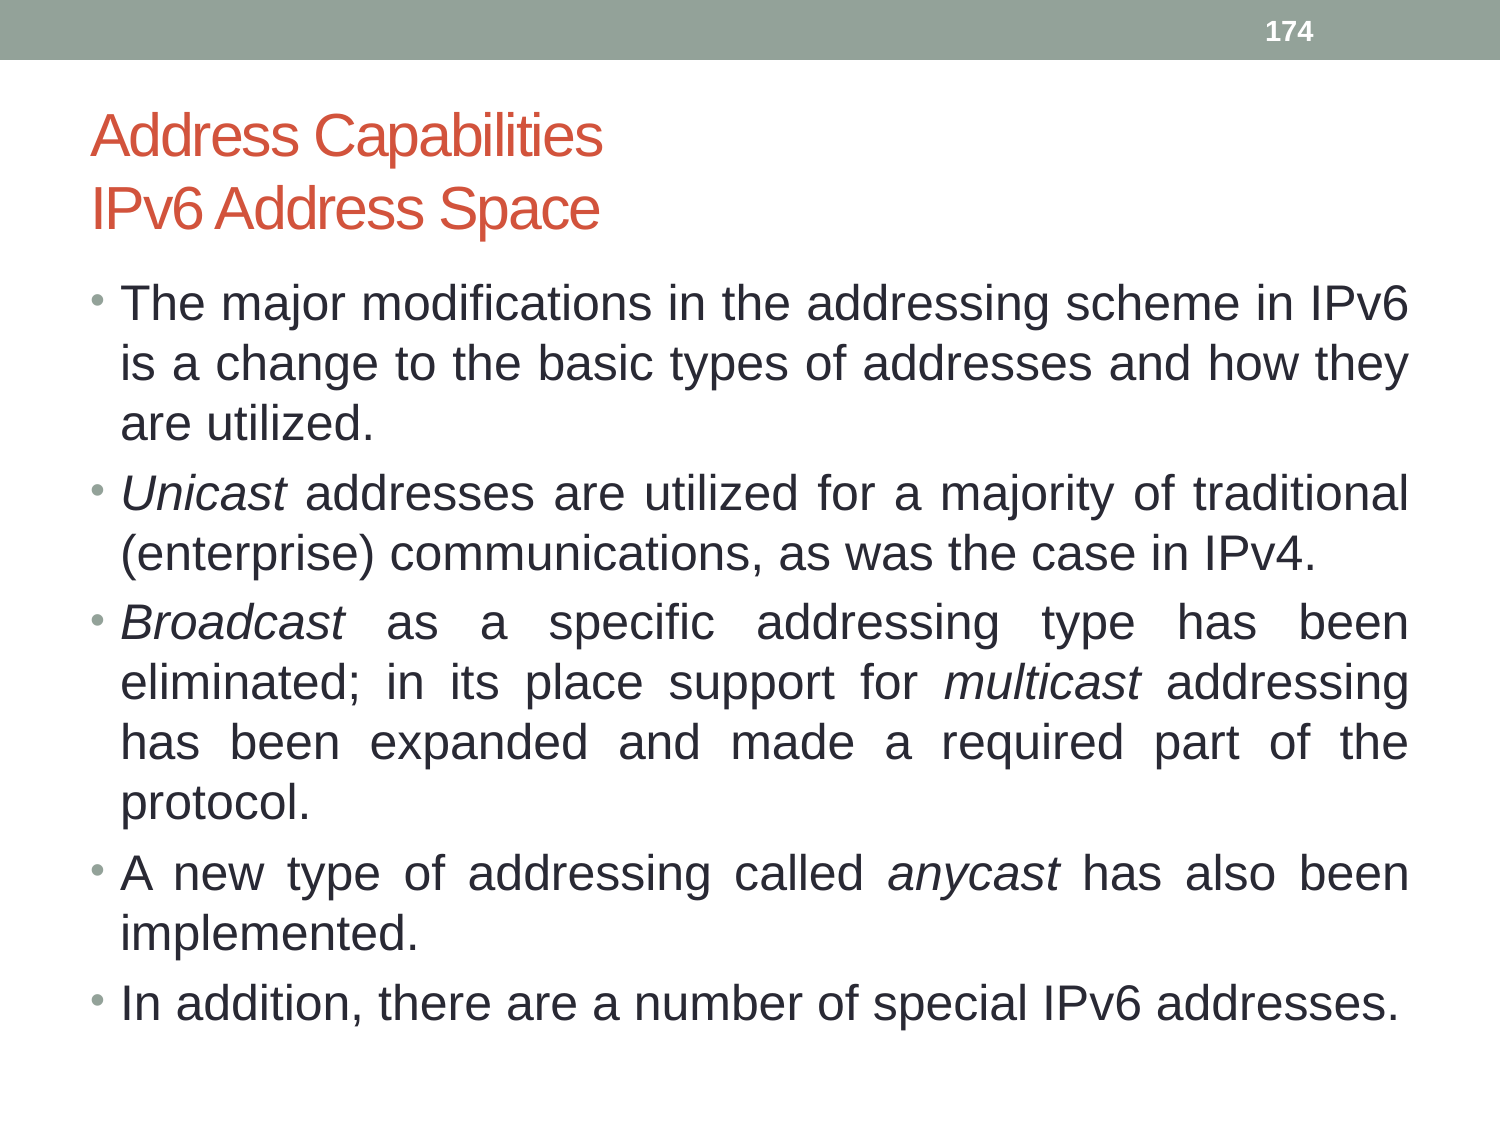

174
# Address Capabilities IPv6 Address Space
The major modifications in the addressing scheme in IPv6 is a change to the basic types of addresses and how they are utilized.
Unicast addresses are utilized for a majority of traditional (enterprise) communications, as was the case in IPv4.
Broadcast as a specific addressing type has been eliminated; in its place support for multicast addressing has been expanded and made a required part of the protocol.
A new type of addressing called anycast has also been implemented.
In addition, there are a number of special IPv6 addresses.